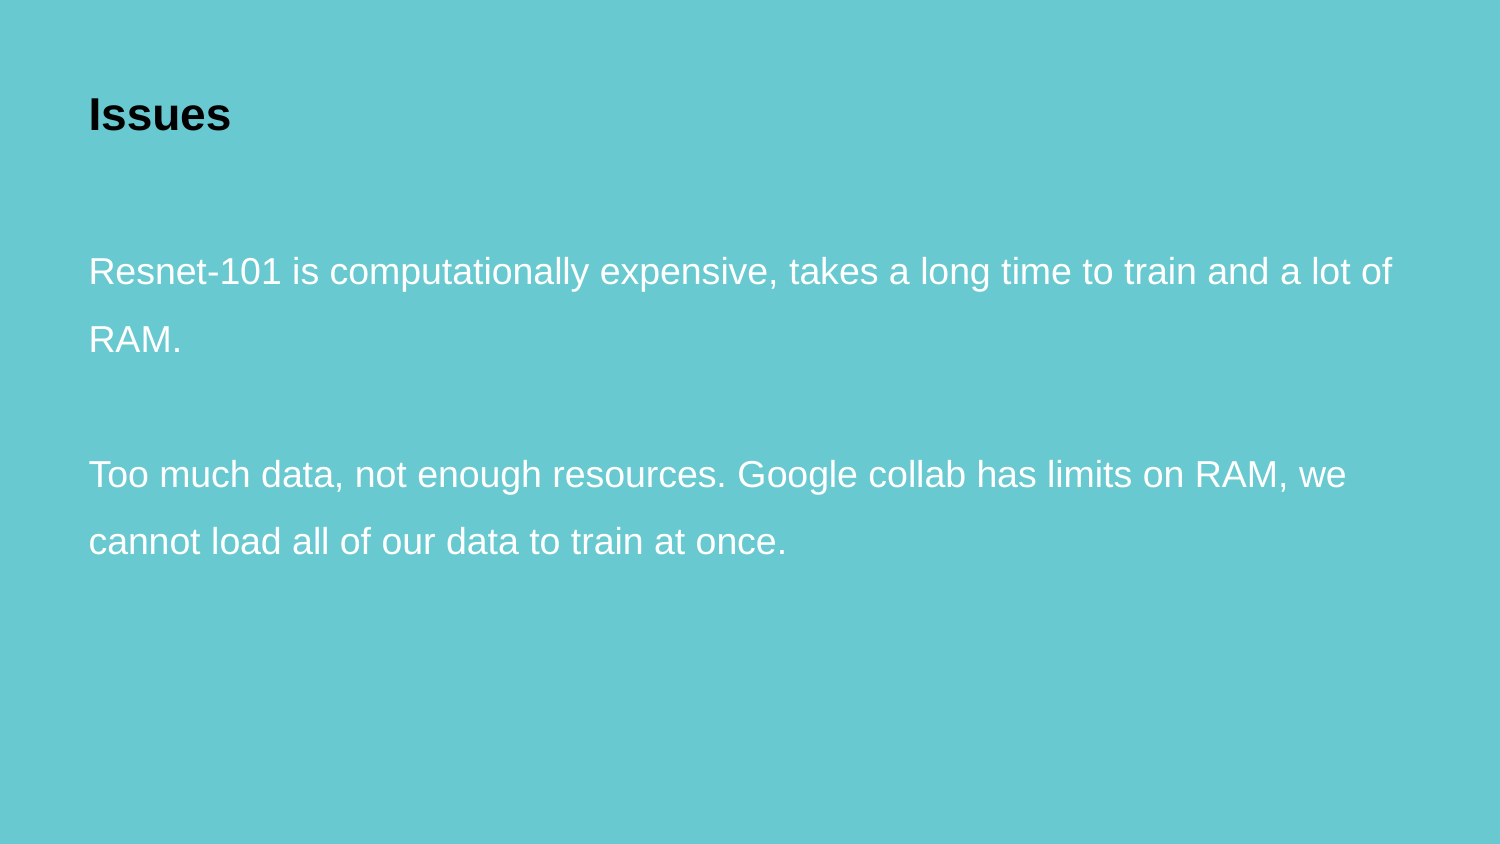

# Issues
Resnet-101 is computationally expensive, takes a long time to train and a lot of RAM.

Too much data, not enough resources. Google collab has limits on RAM, we cannot load all of our data to train at once.